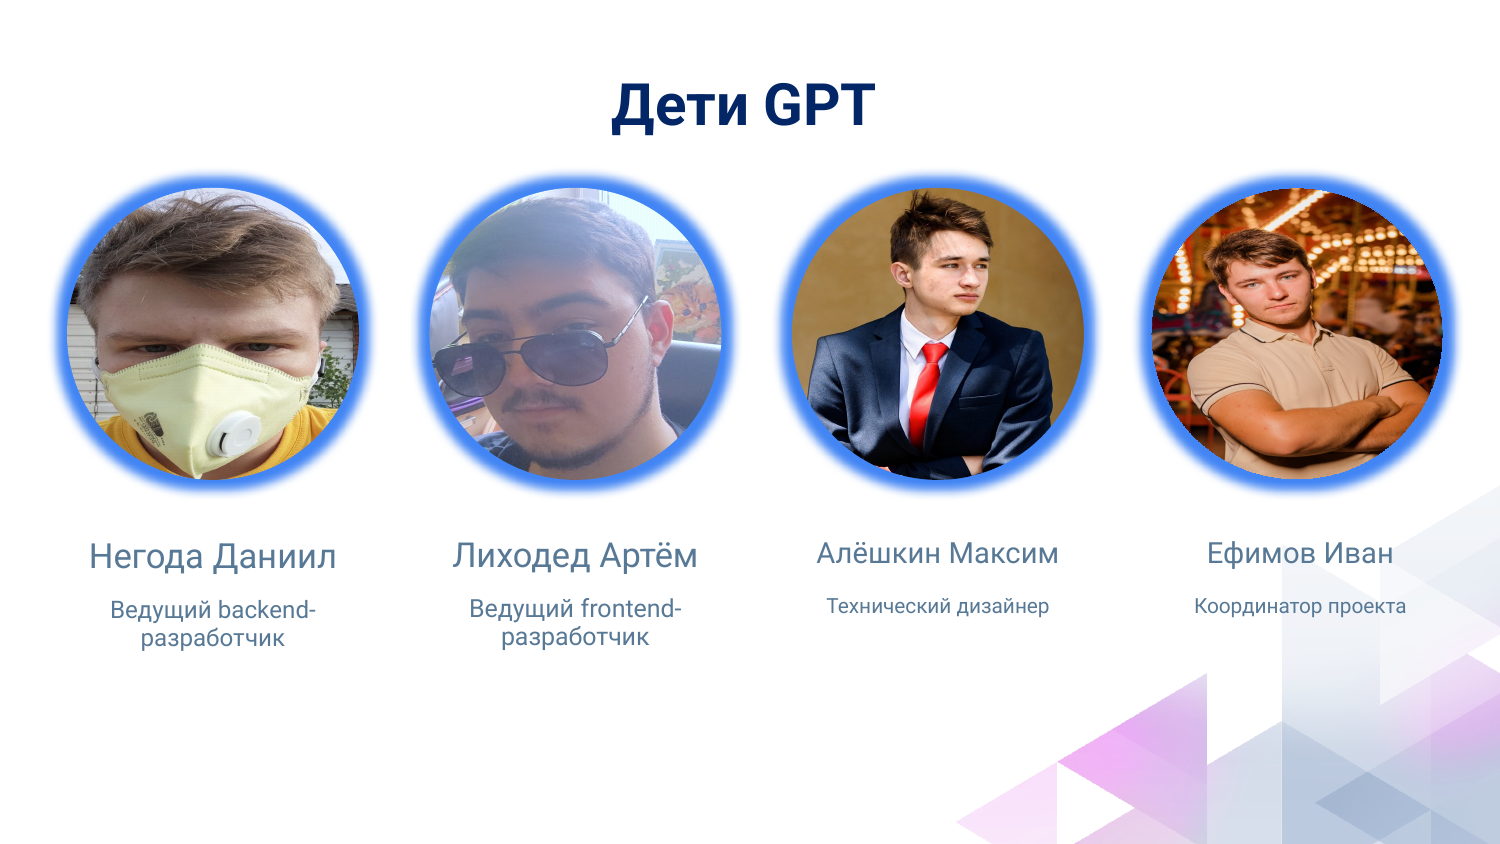

# Дети GPT

Негода Даниил
Ведущий backend-разработчик

Лиходед Артём
Ведущий frontend-разработчик
Алёшкин Максим
Технический дизайнер

Ефимов Иван
Координатор проекта